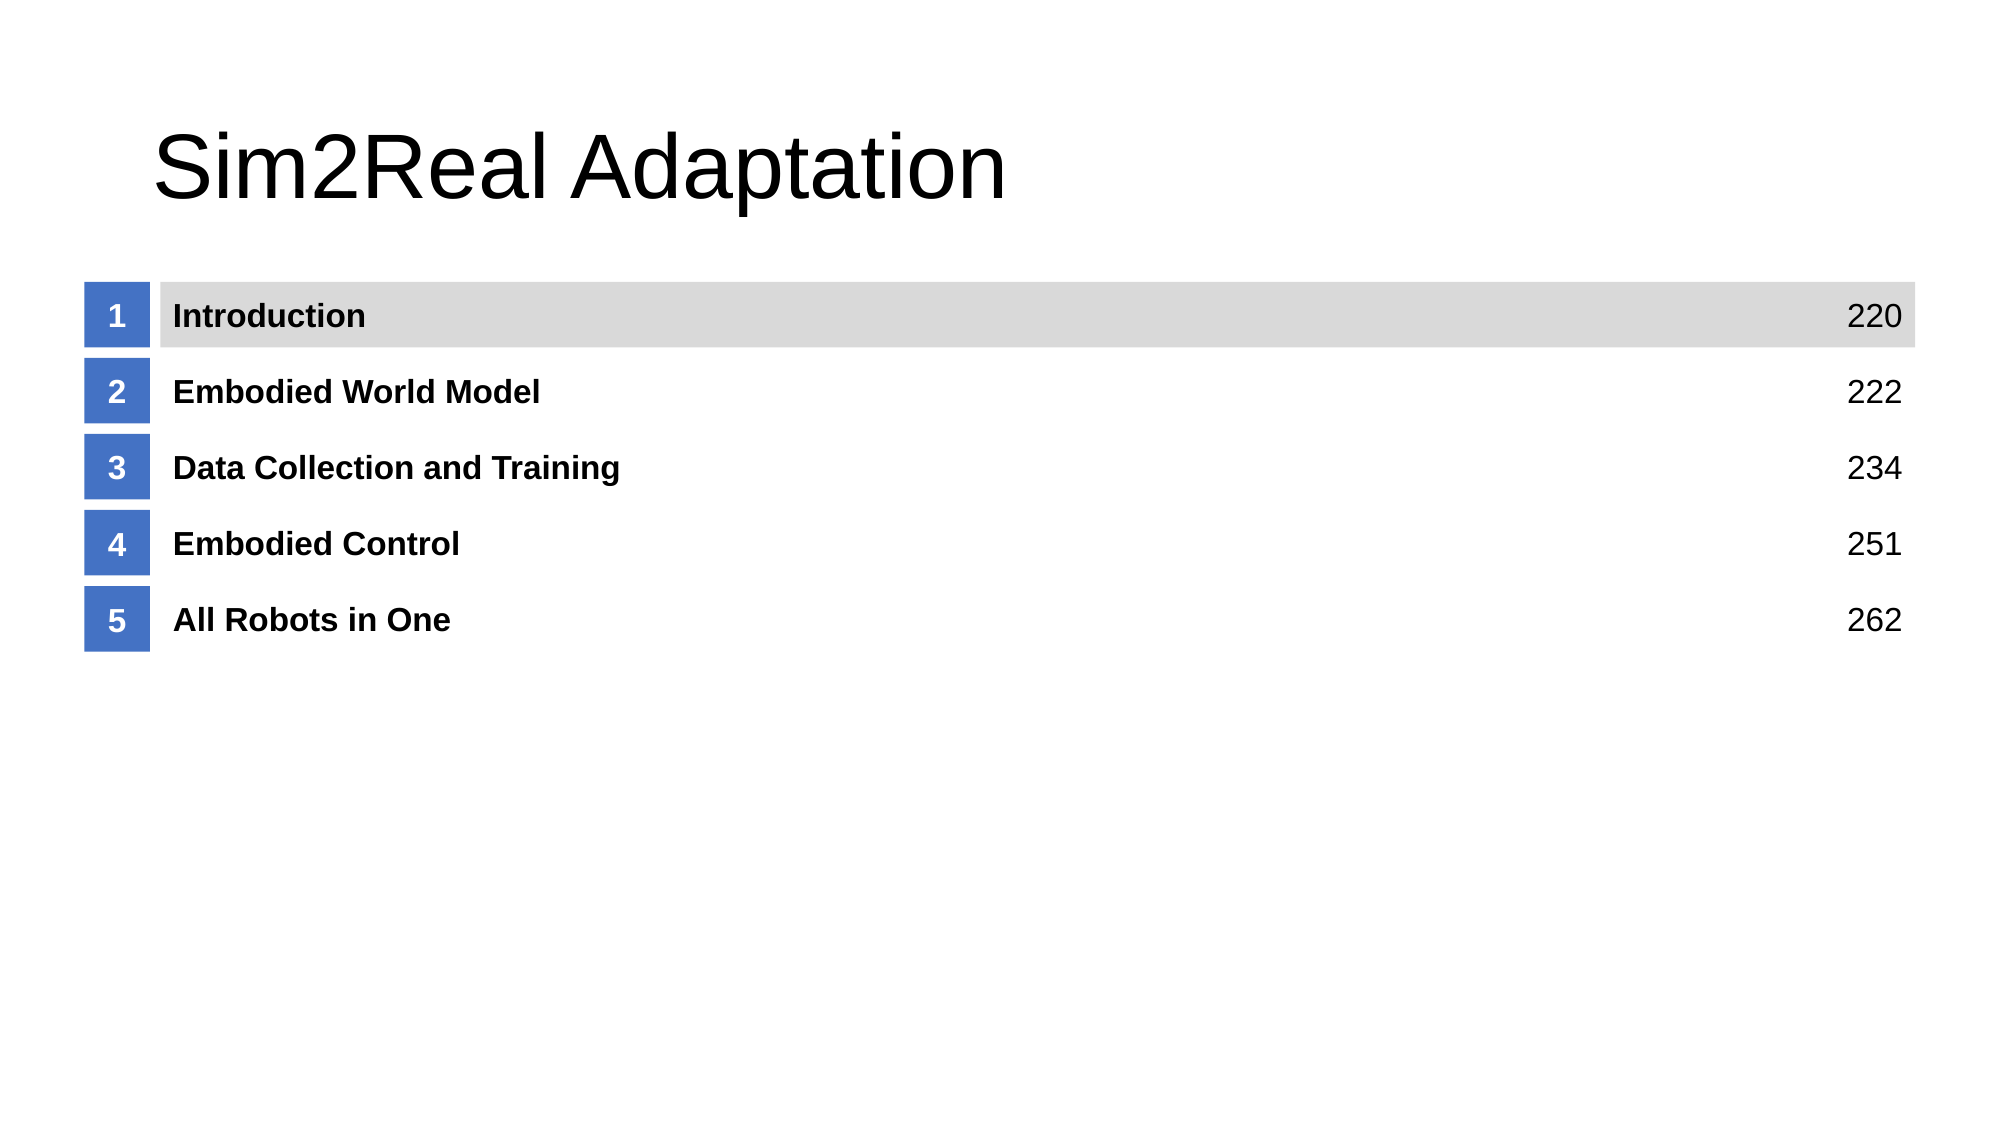

# Sim2Real Adaptation
1

Introduction
220
2
Embodied World Model
222
3
Data Collection and Training
234
4
Embodied Control
251
5
All Robots in One
262